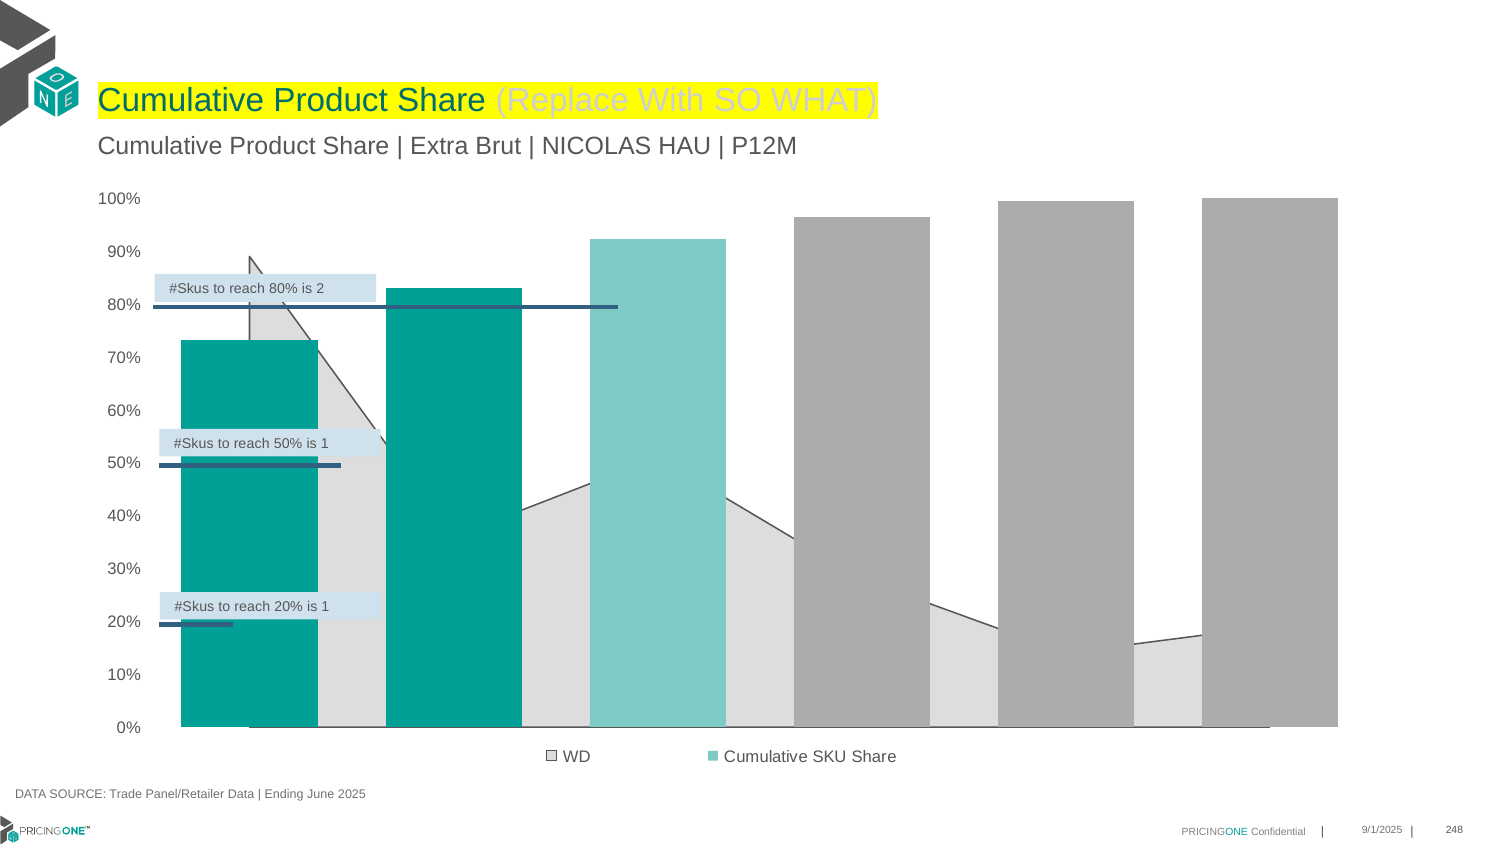

# Cumulative Product Share (Replace With SO WHAT)
Cumulative Product Share | Extra Brut | NICOLAS HAU | P12M

### Chart

| Category | WD | Cumulative SKU Share |
|---|---|---|
| Nicolas Feu | 0.89 | 0.7327855700334744 |
| Moët & Chan | 0.36 | 0.8296954104075027 |
| Nicolas Feu | 0.51 | 0.9228981658228899 |
| Moët & Chan | 0.28 | 0.9646720336404128 |
| Canard Duch | 0.14 | 0.9950203336376463 |
| Piper Heids | 0.19 | 1.0 |
#Skus to reach 80% is 2
#Skus to reach 50% is 1
#Skus to reach 20% is 1
DATA SOURCE: Trade Panel/Retailer Data | Ending June 2025

9/1/2025
248